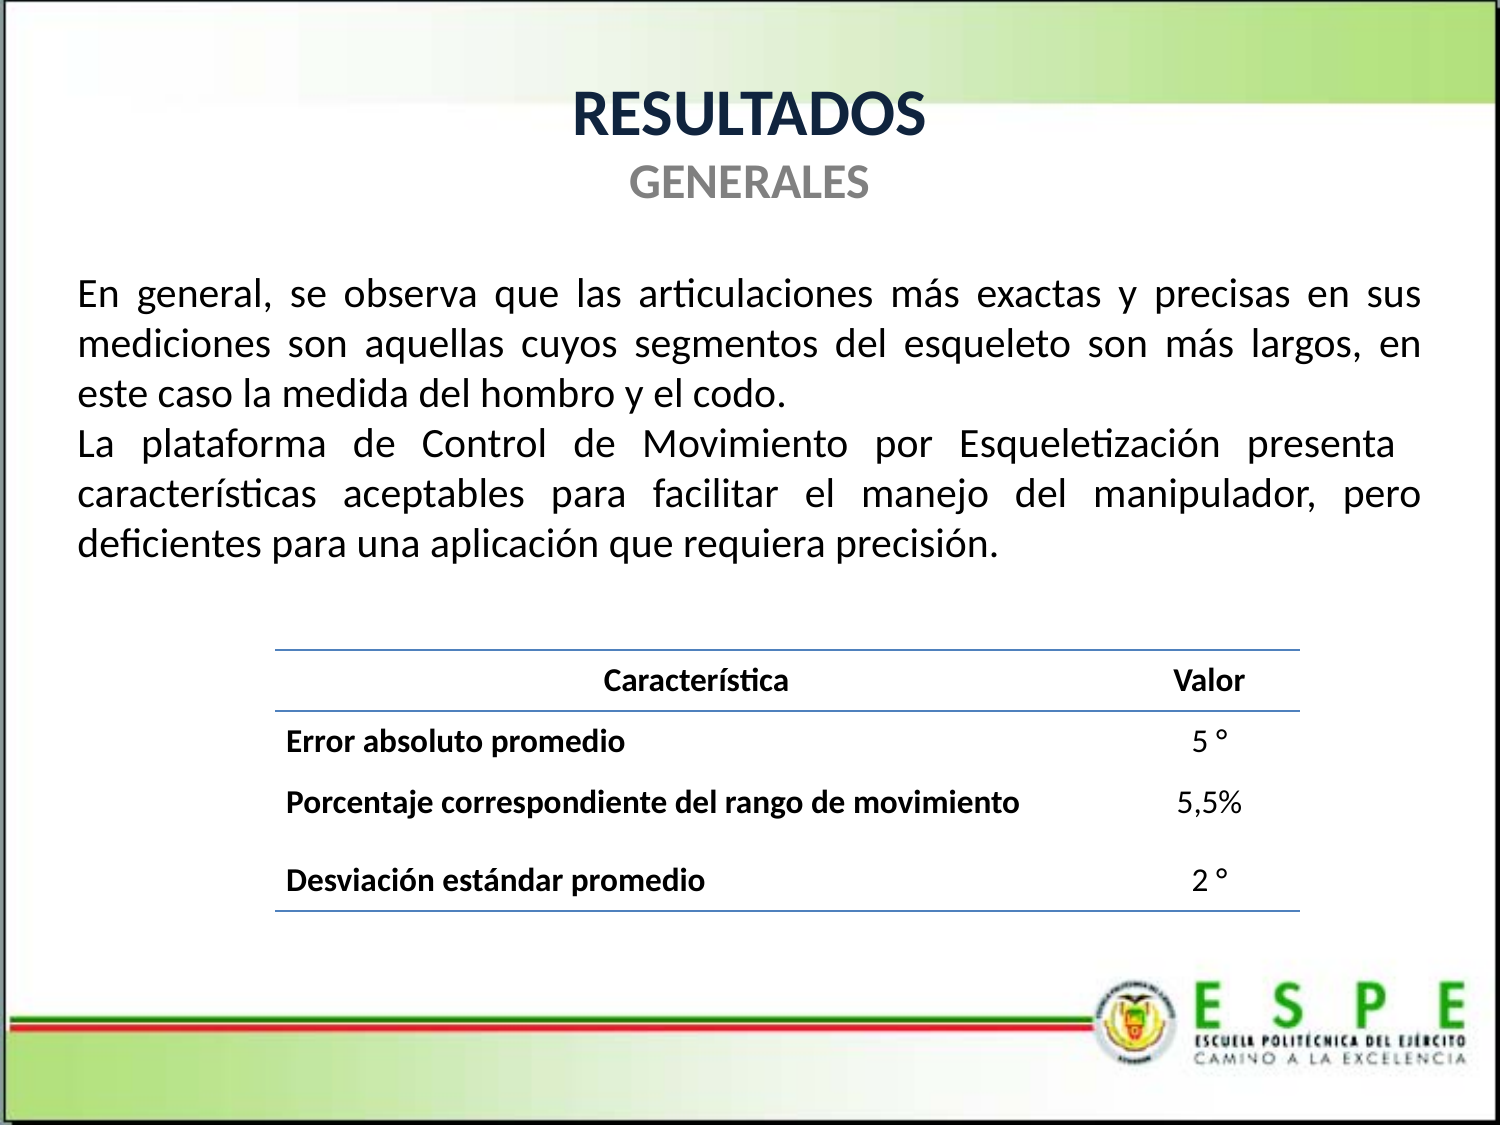

# RESULTADOS GENERALES
En general, se observa que las articulaciones más exactas y precisas en sus mediciones son aquellas cuyos segmentos del esqueleto son más largos, en este caso la medida del hombro y el codo.
La plataforma de Control de Movimiento por Esqueletización presenta  características aceptables para facilitar el manejo del manipulador, pero deficientes para una aplicación que requiera precisión.
| Característica | Valor |
| --- | --- |
| Error absoluto promedio | 5 ° |
| Porcentaje correspondiente del rango de movimiento | 5,5% |
| Desviación estándar promedio | 2 ° |